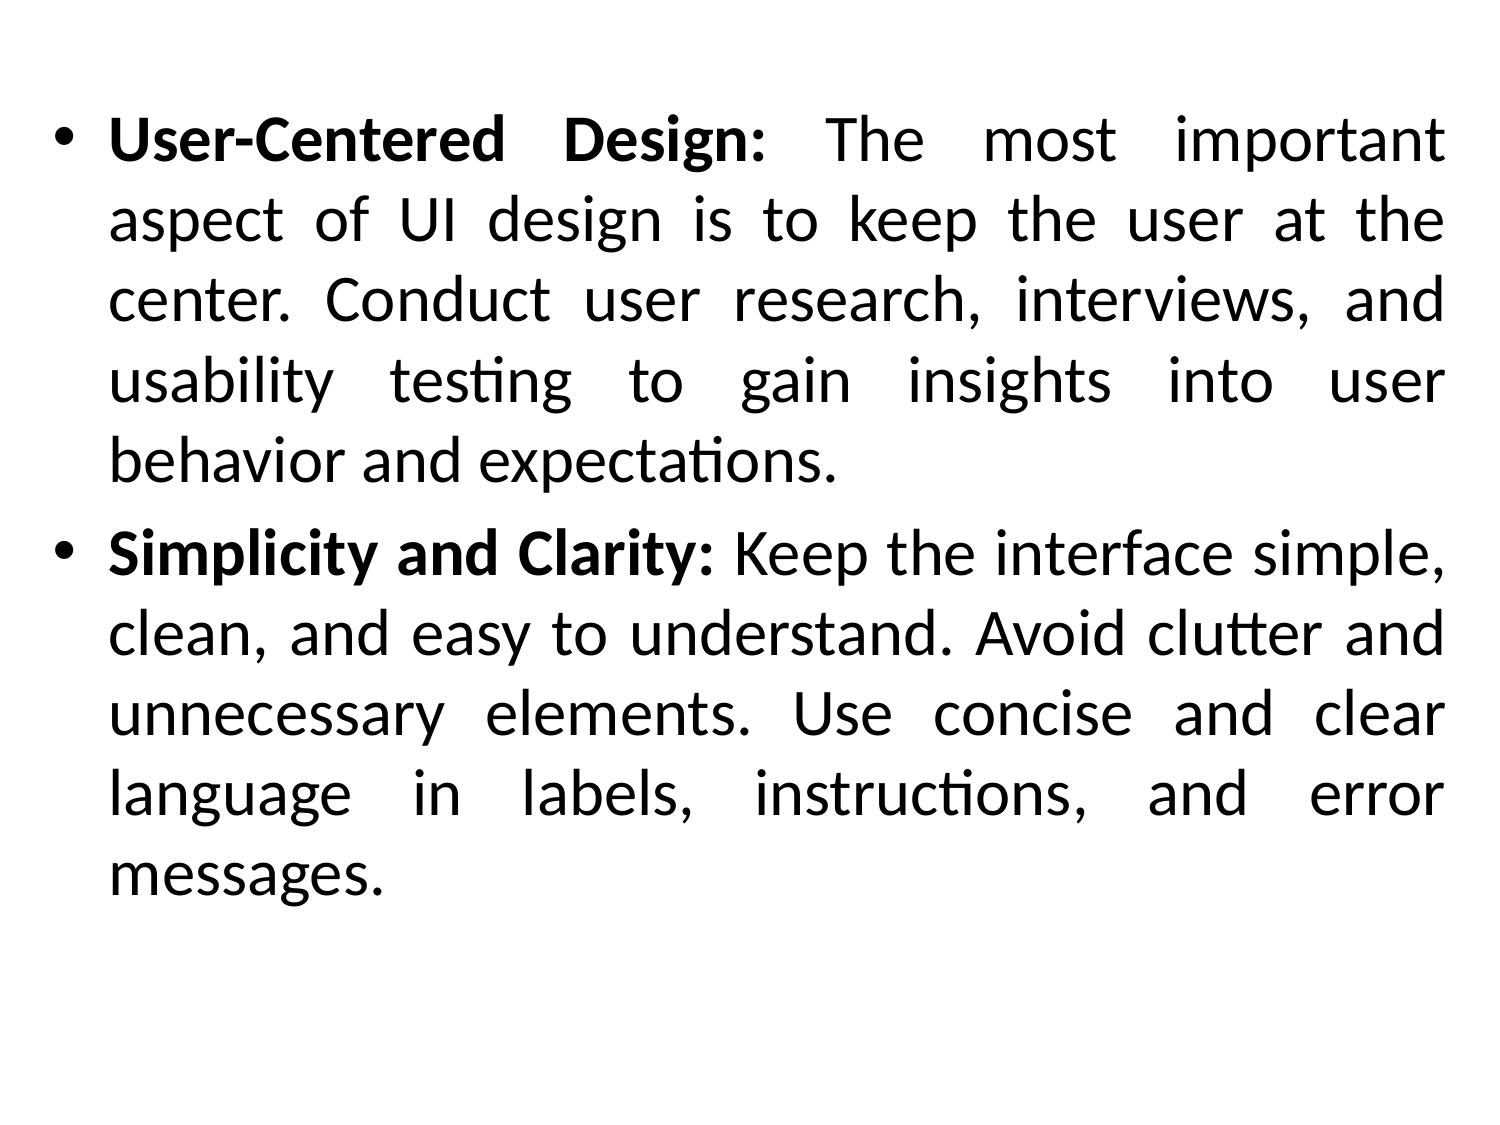

User-Centered Design: The most important aspect of UI design is to keep the user at the center. Conduct user research, interviews, and usability testing to gain insights into user behavior and expectations.
Simplicity and Clarity: Keep the interface simple, clean, and easy to understand. Avoid clutter and unnecessary elements. Use concise and clear language in labels, instructions, and error messages.